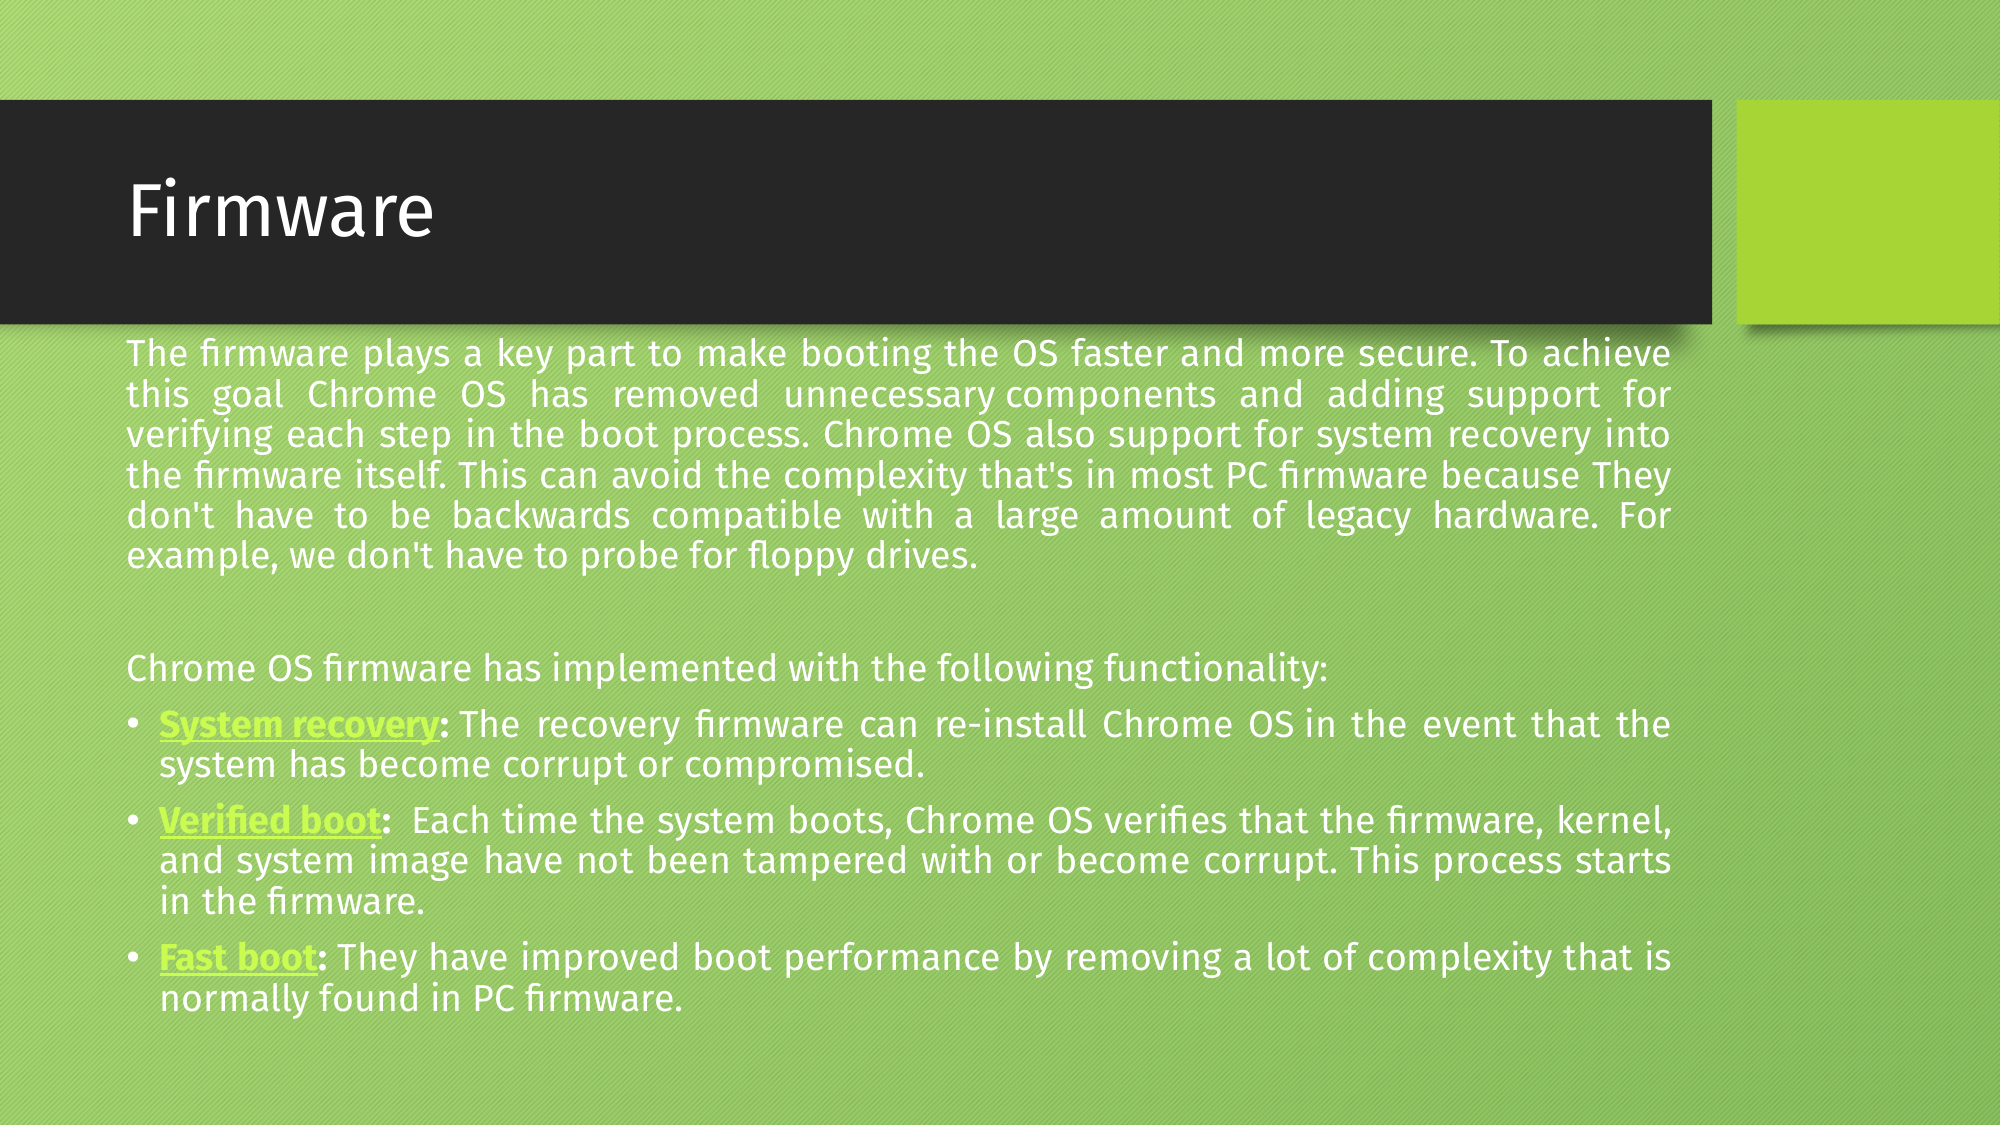

# Firmware
The firmware plays a key part to make booting the OS faster and more secure. To achieve this goal Chrome OS has removed unnecessary components and adding support for verifying each step in the boot process. Chrome OS also support for system recovery into the firmware itself. This can avoid the complexity that's in most PC firmware because They don't have to be backwards compatible with a large amount of legacy hardware. For example, we don't have to probe for floppy drives.

Chrome OS firmware has implemented with the following functionality:
System recovery: The recovery firmware can re-install Chrome OS in the event that the system has become corrupt or compromised.
Verified boot:  Each time the system boots, Chrome OS verifies that the firmware, kernel, and system image have not been tampered with or become corrupt. This process starts in the firmware.
Fast boot: They have improved boot performance by removing a lot of complexity that is normally found in PC firmware.